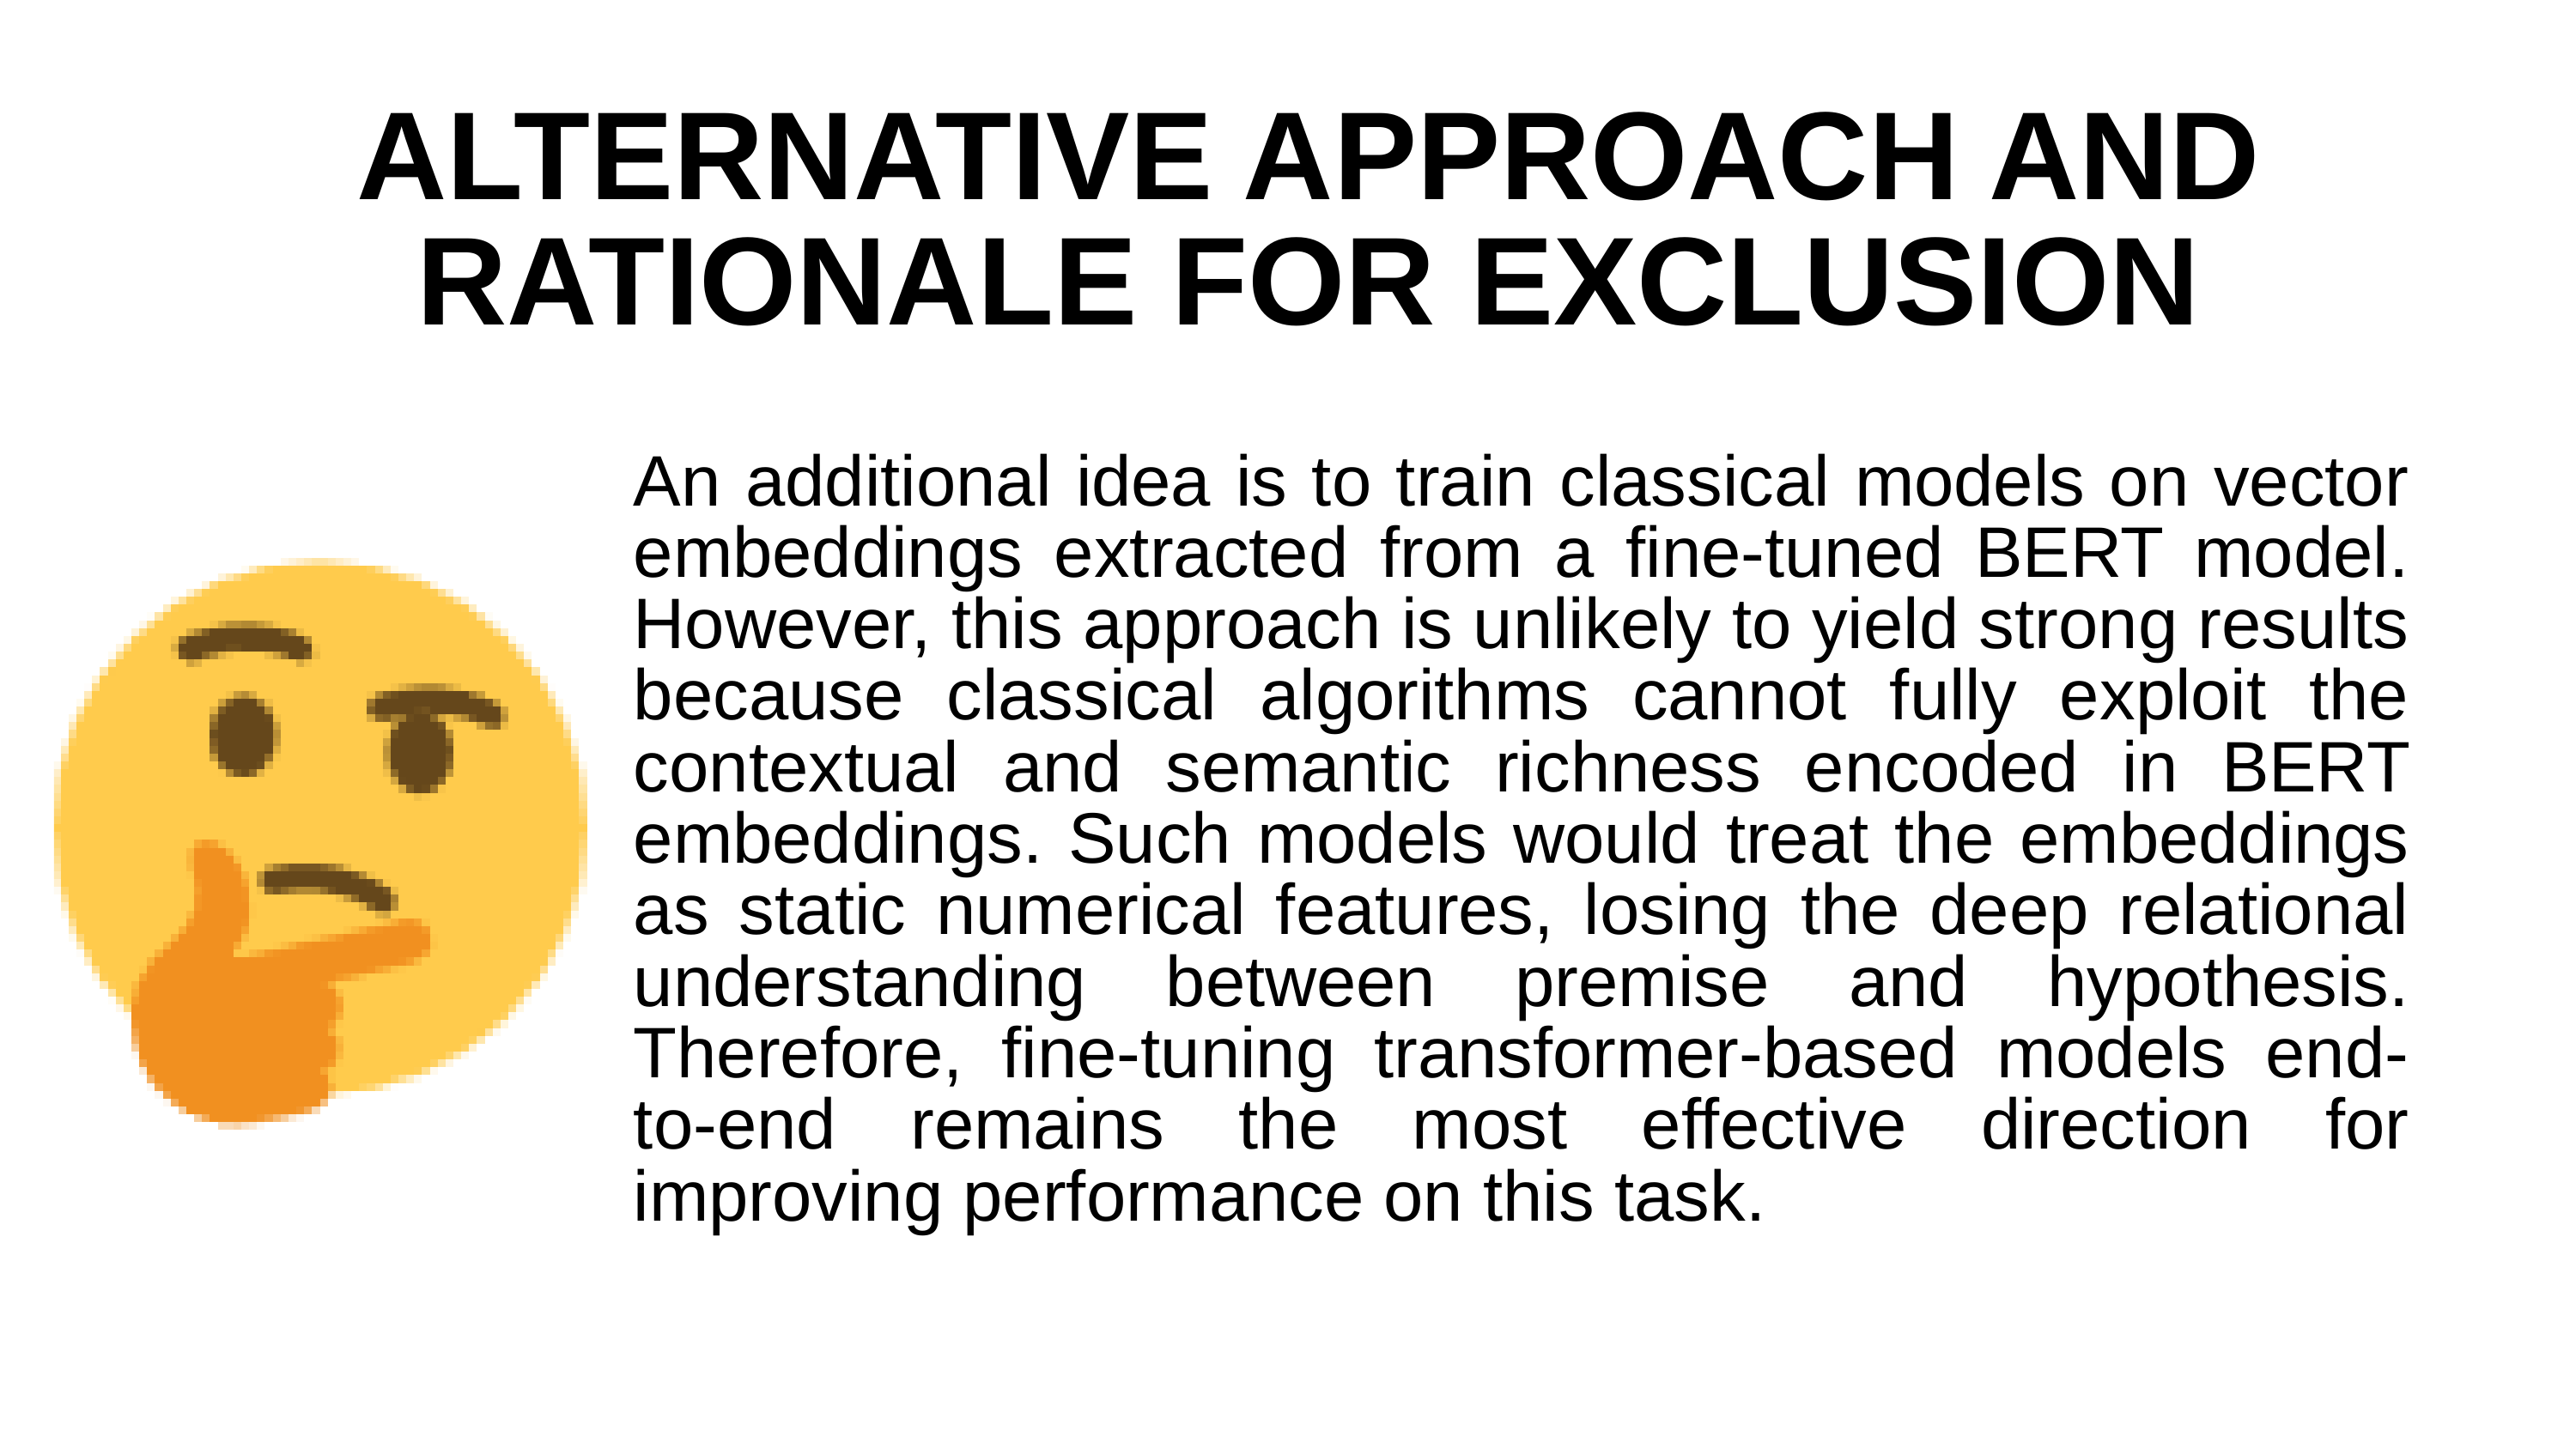

ALTERNATIVE APPROACH AND RATIONALE FOR EXCLUSION
An additional idea is to train classical models on vector embeddings extracted from a fine-tuned BERT model. However, this approach is unlikely to yield strong results because classical algorithms cannot fully exploit the contextual and semantic richness encoded in BERT embeddings. Such models would treat the embeddings as static numerical features, losing the deep relational understanding between premise and hypothesis. Therefore, fine-tuning transformer-based models end-to-end remains the most effective direction for improving performance on this task.